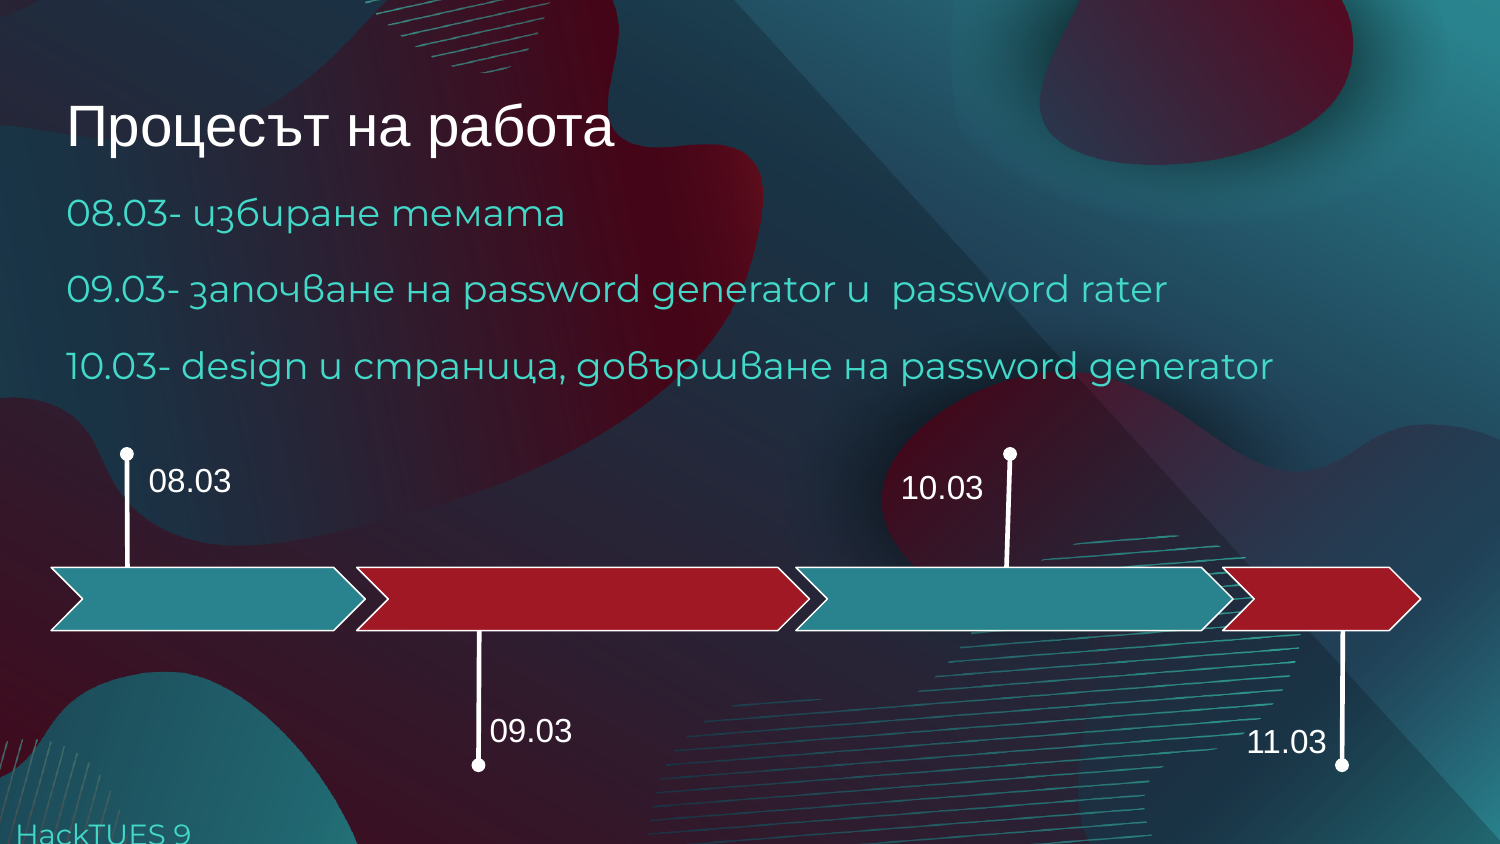

# Процесът на работа
08.03- избиране темата
09.03- започване на password generator и  password rater
10.03- design и страница, довършване на password generator

10.03
08.03

09.03
11.03